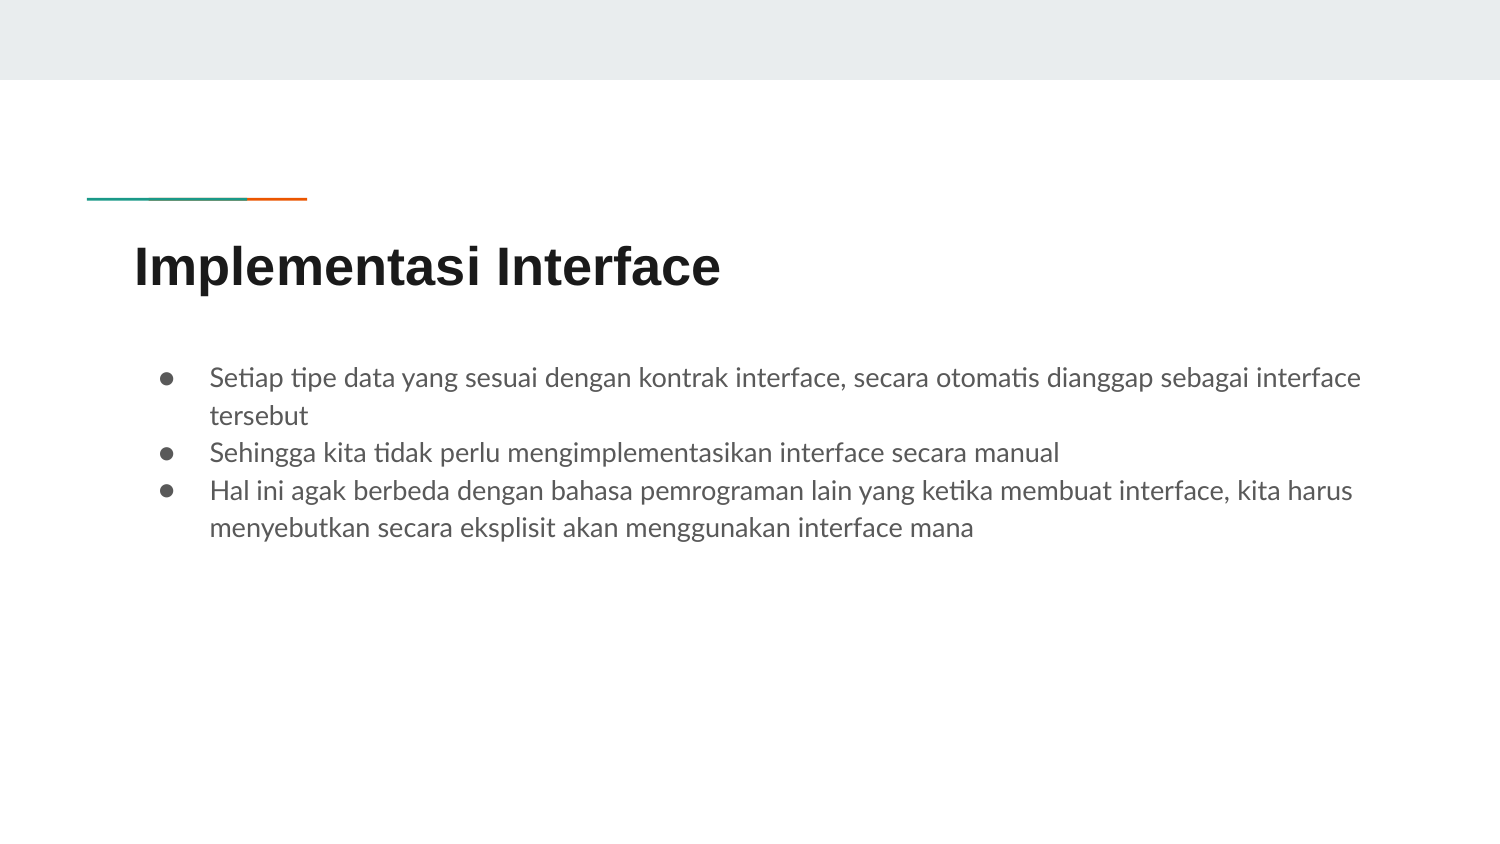

# Implementasi Interface
Setiap tipe data yang sesuai dengan kontrak interface, secara otomatis dianggap sebagai interface tersebut
Sehingga kita tidak perlu mengimplementasikan interface secara manual
Hal ini agak berbeda dengan bahasa pemrograman lain yang ketika membuat interface, kita harus menyebutkan secara eksplisit akan menggunakan interface mana